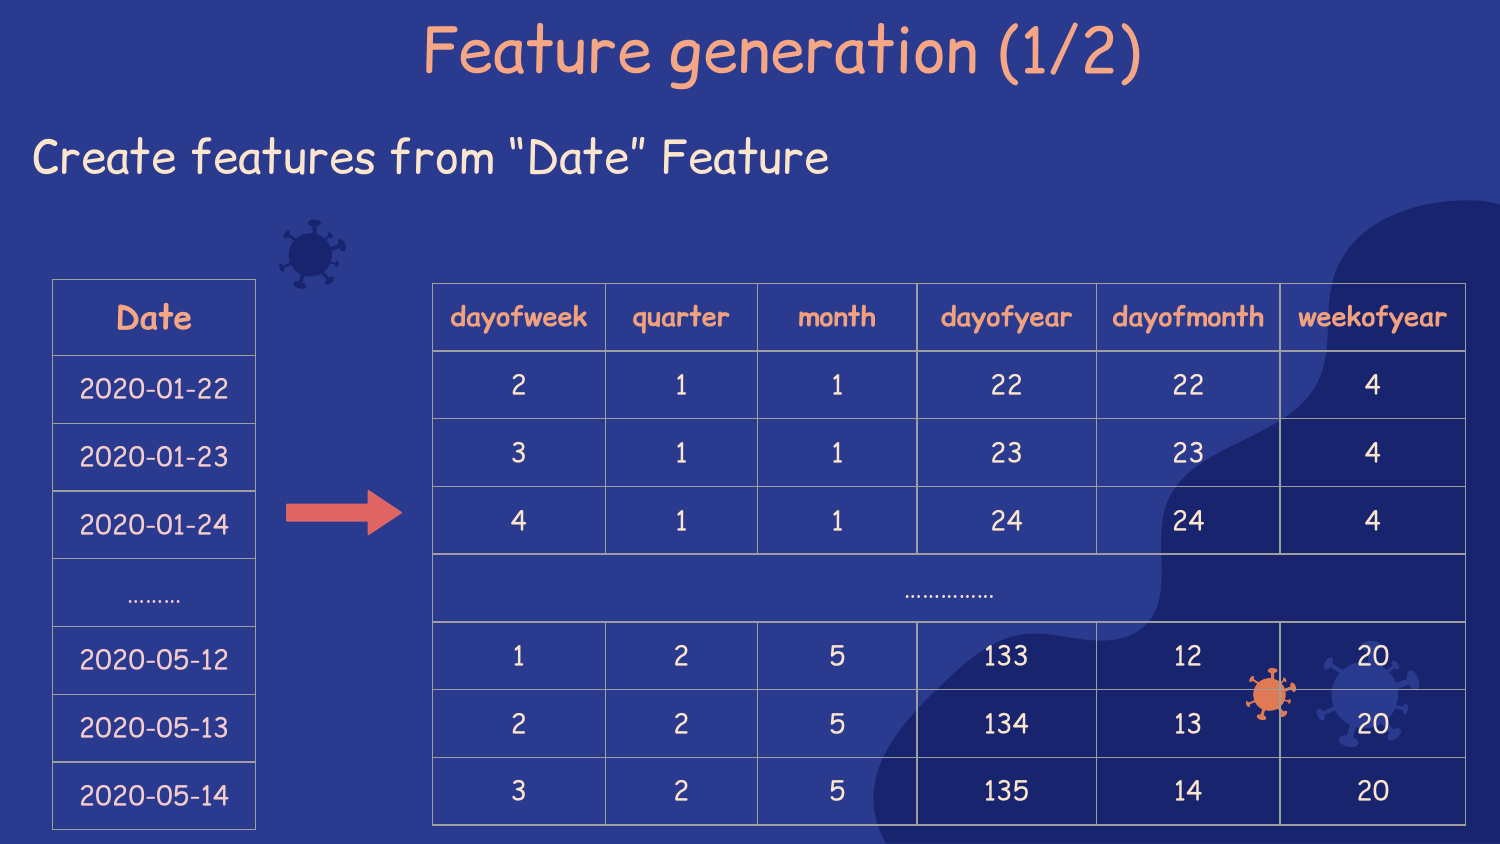

# Feature generation (1/2)
Create features from “Date” Feature
| Date |
| --- |
| 2020-01-22 |
| 2020-01-23 |
| 2020-01-24 |
| ……… |
| 2020-05-12 |
| 2020-05-13 |
| 2020-05-14 |
| dayofweek | quarter | month | dayofyear | dayofmonth | weekofyear |
| --- | --- | --- | --- | --- | --- |
| 2 | 1 | 1 | 22 | 22 | 4 |
| 3 | 1 | 1 | 23 | 23 | 4 |
| 4 | 1 | 1 | 24 | 24 | 4 |
| …………… |  |  |  |  |  |
| 1 | 2 | 5 | 133 | 12 | 20 |
| 2 | 2 | 5 | 134 | 13 | 20 |
| 3 | 2 | 5 | 135 | 14 | 20 |